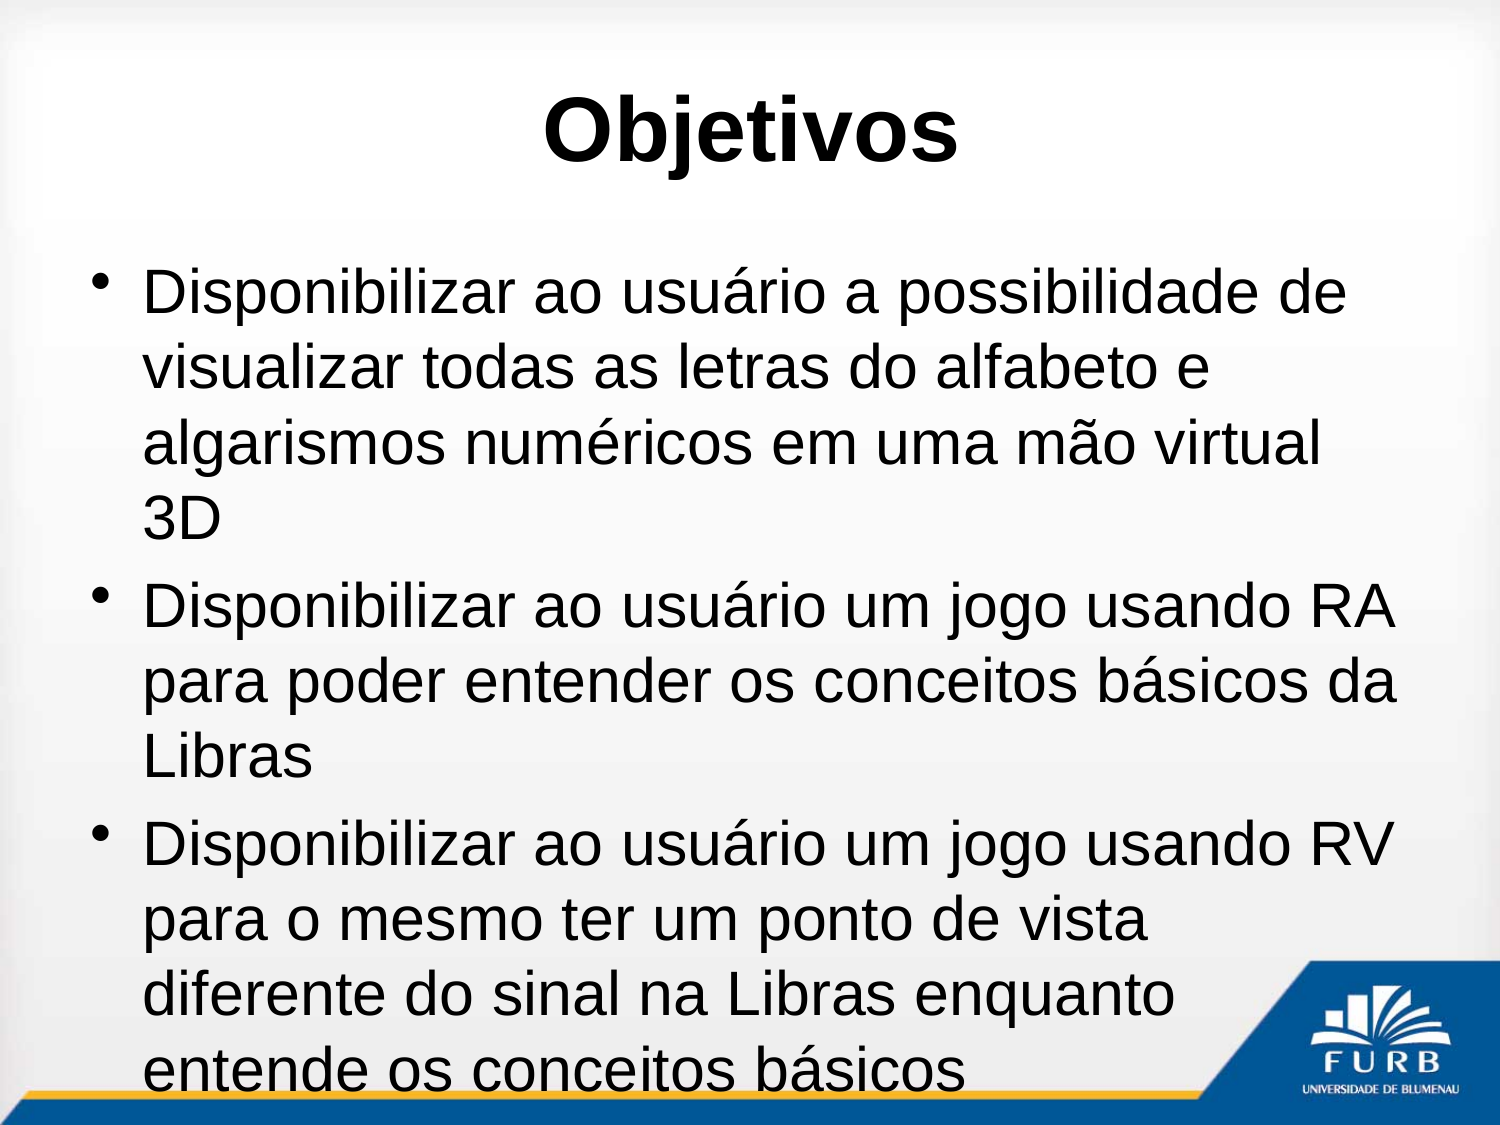

# Objetivos
Disponibilizar ao usuário a possibilidade de visualizar todas as letras do alfabeto e algarismos numéricos em uma mão virtual 3D
Disponibilizar ao usuário um jogo usando RA para poder entender os conceitos básicos da Libras
Disponibilizar ao usuário um jogo usando RV para o mesmo ter um ponto de vista diferente do sinal na Libras enquanto entende os conceitos básicos